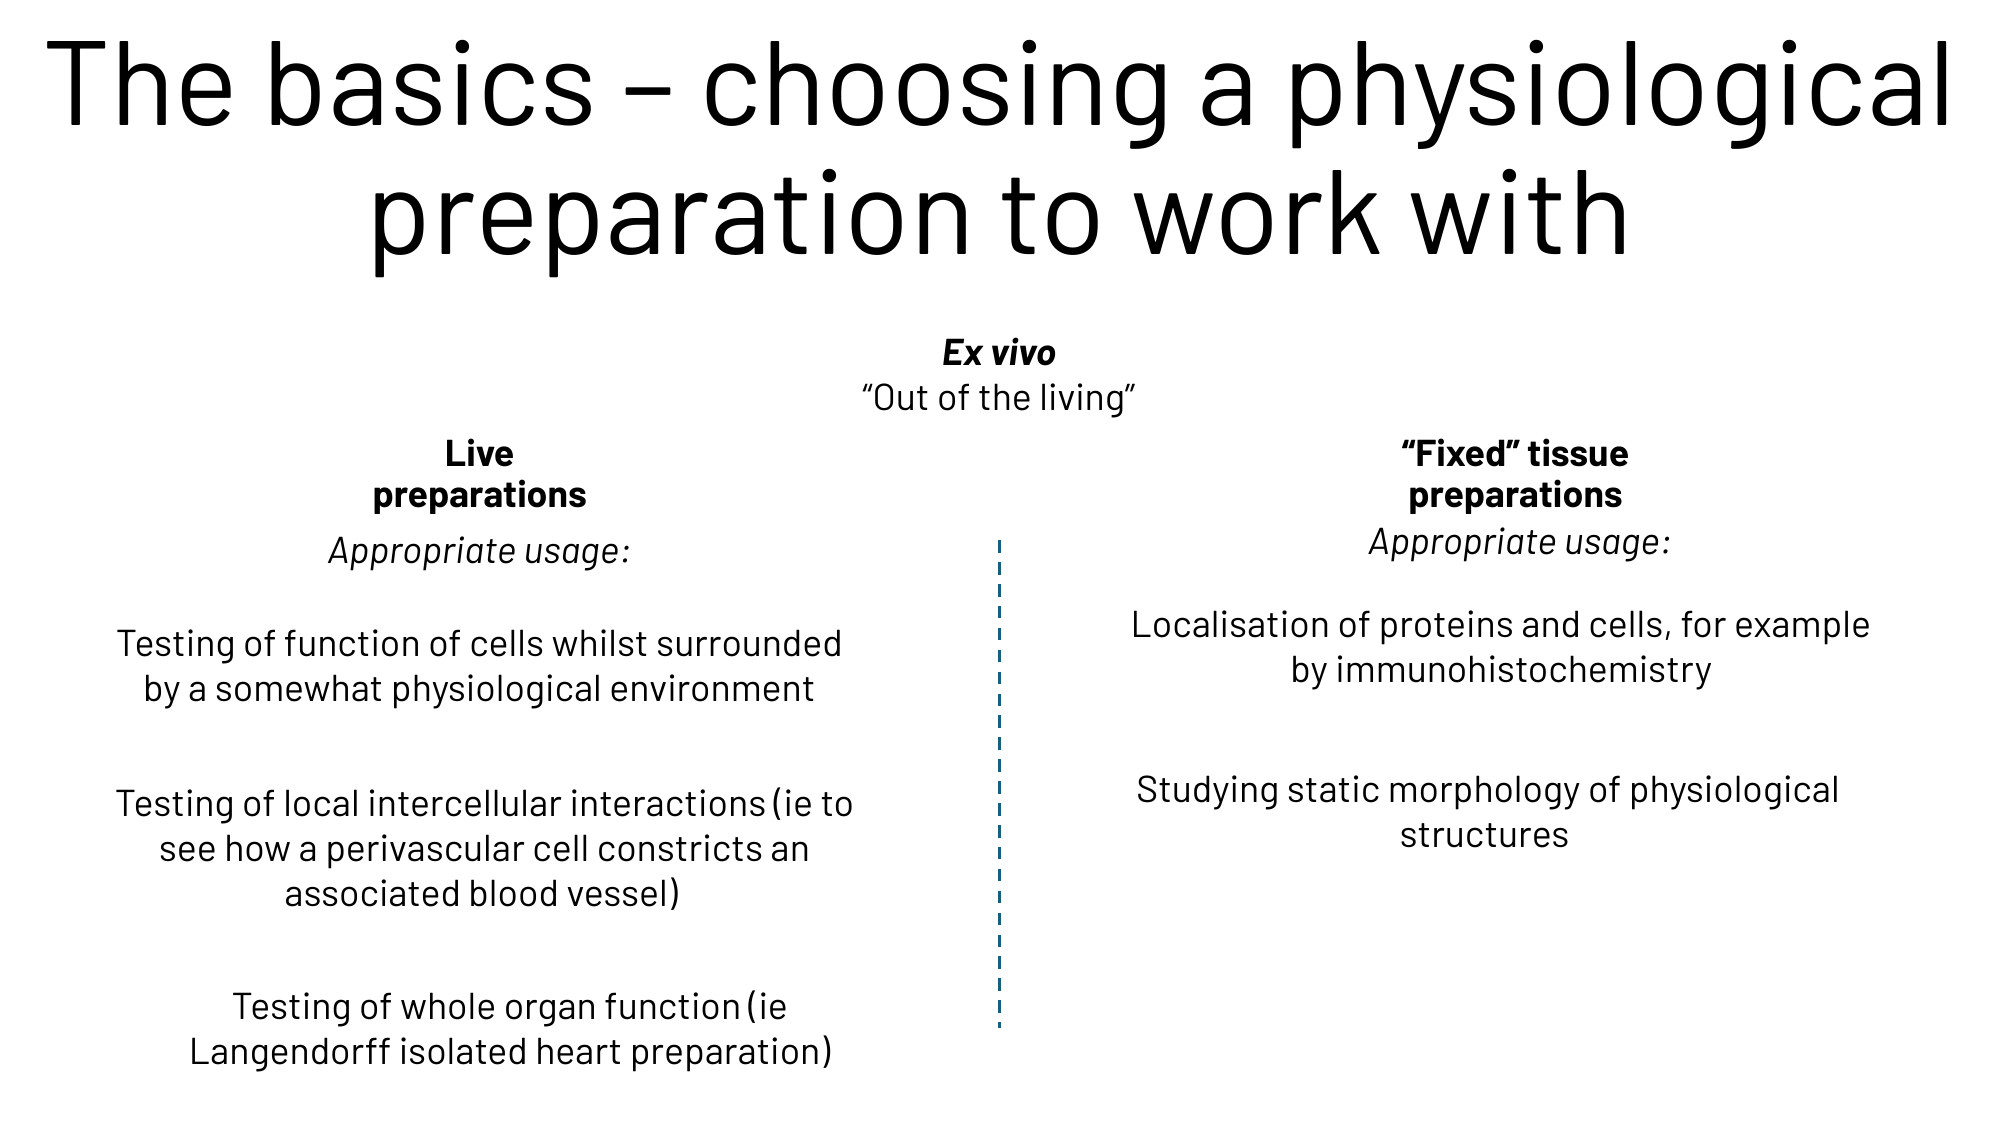

# The basics – choosing a physiological preparation to work with
Ex vivo
“Out of the living”
Live preparations
“Fixed” tissue preparations
Appropriate usage:

Appropriate usage:

Localisation of proteins and cells, for example by immunohistochemistry
Testing of function of cells whilst surrounded by a somewhat physiological environment
Studying static morphology of physiological structures
Testing of local intercellular interactions (ie to see how a perivascular cell constricts an associated blood vessel)
Testing of whole organ function (ie Langendorff isolated heart preparation)